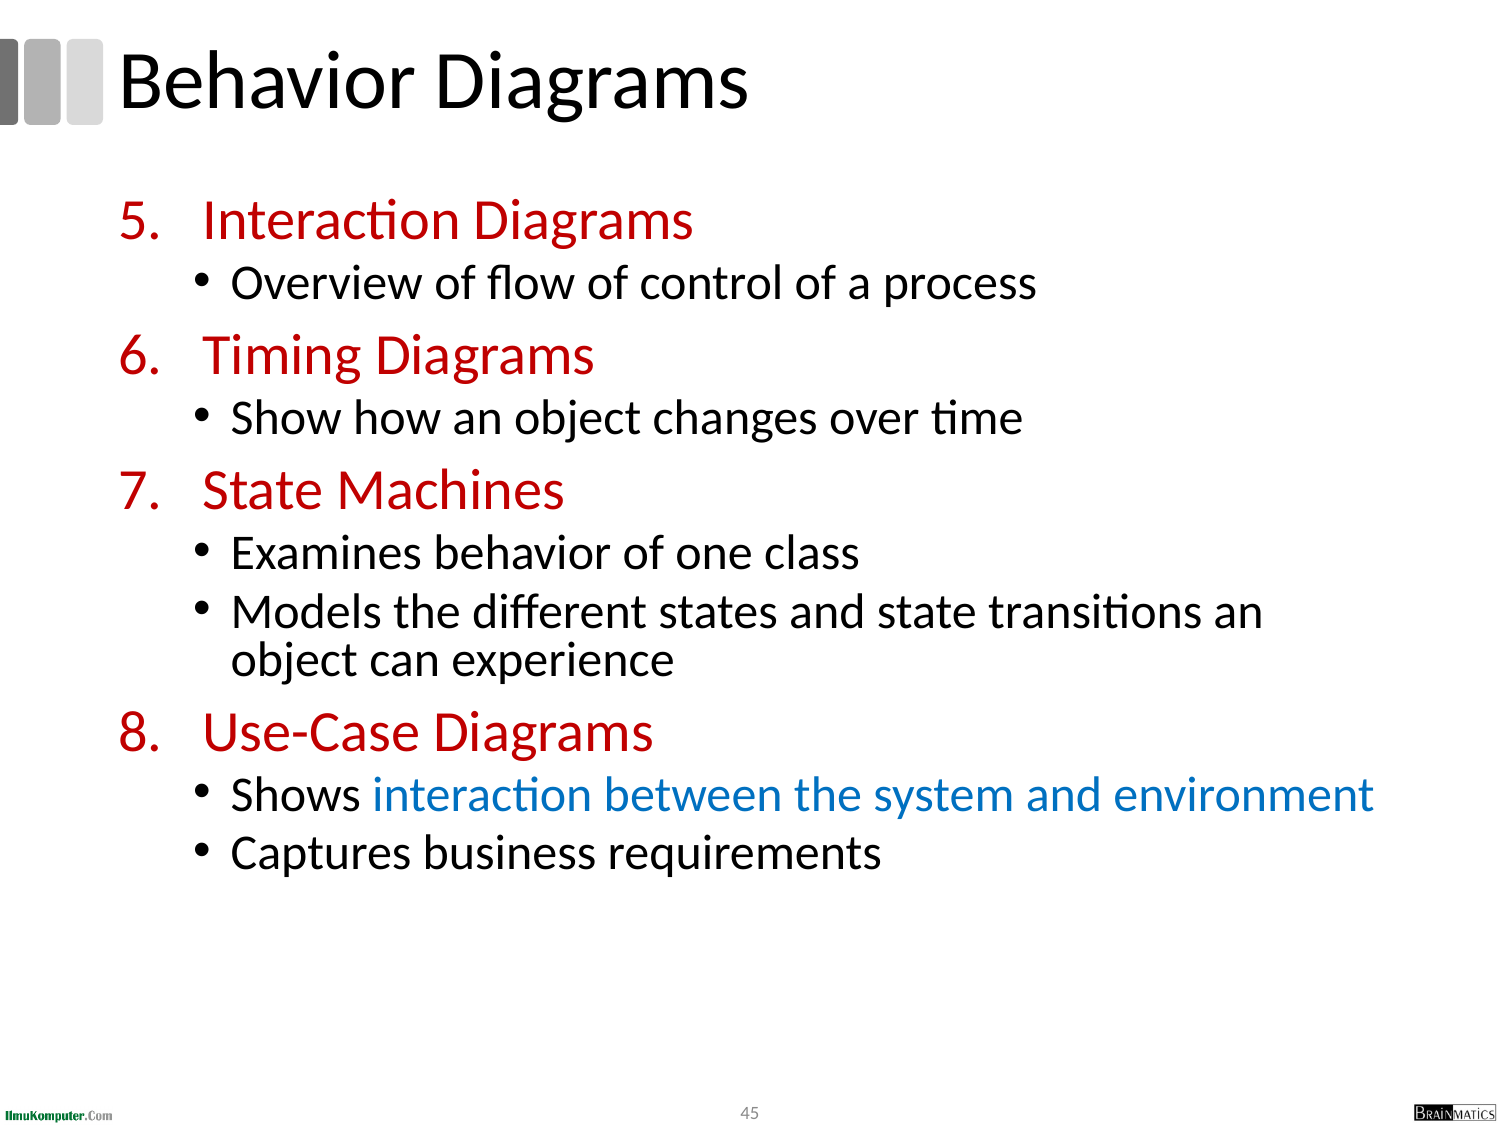

# Behavior Diagrams
Interaction Diagrams
Overview of flow of control of a process
Timing Diagrams
Show how an object changes over time
State Machines
Examines behavior of one class
Models the different states and state transitions an object can experience
Use-Case Diagrams
Shows interaction between the system and environment
Captures business requirements

45